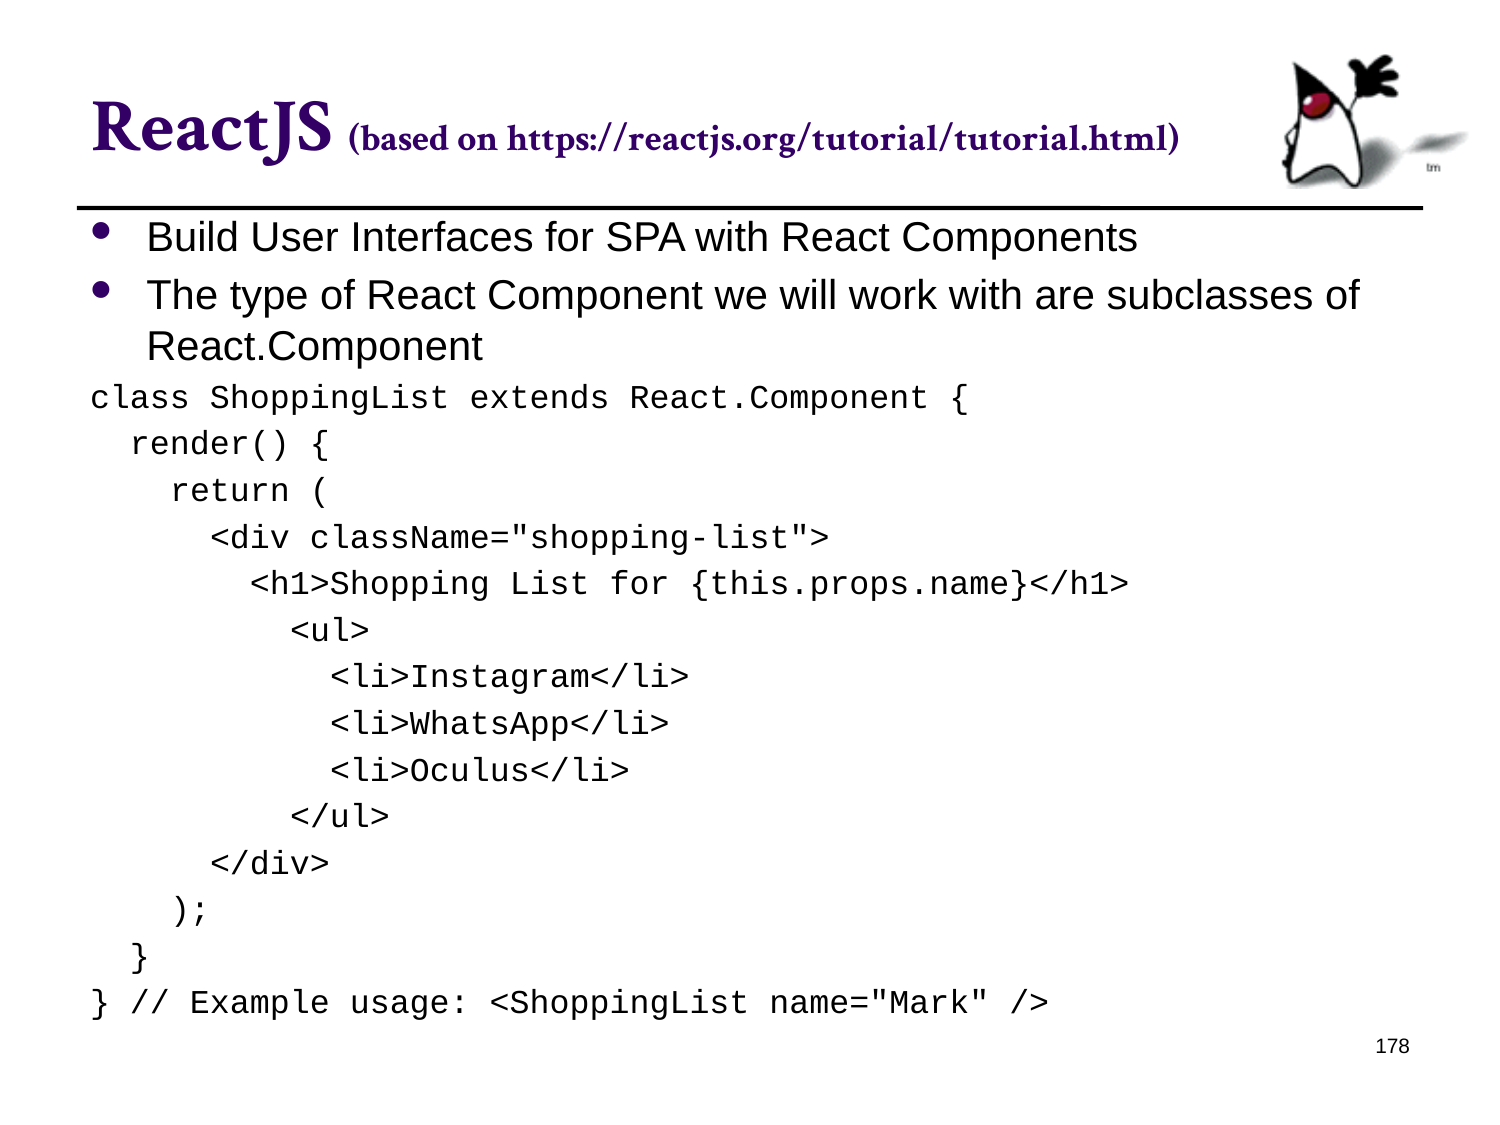

# ReactJS (based on https://reactjs.org/tutorial/tutorial.html)
Build User Interfaces for SPA with React Components
The type of React Component we will work with are subclasses of React.Component
class ShoppingList extends React.Component {
  render() {
    return (
      <div className="shopping-list">
        <h1>Shopping List for {this.props.name}</h1>
          <ul>
            <li>Instagram</li>
            <li>WhatsApp</li>
            <li>Oculus</li>
          </ul>
      </div>
    );
  }
} // Example usage: <ShoppingList name="Mark" />
178